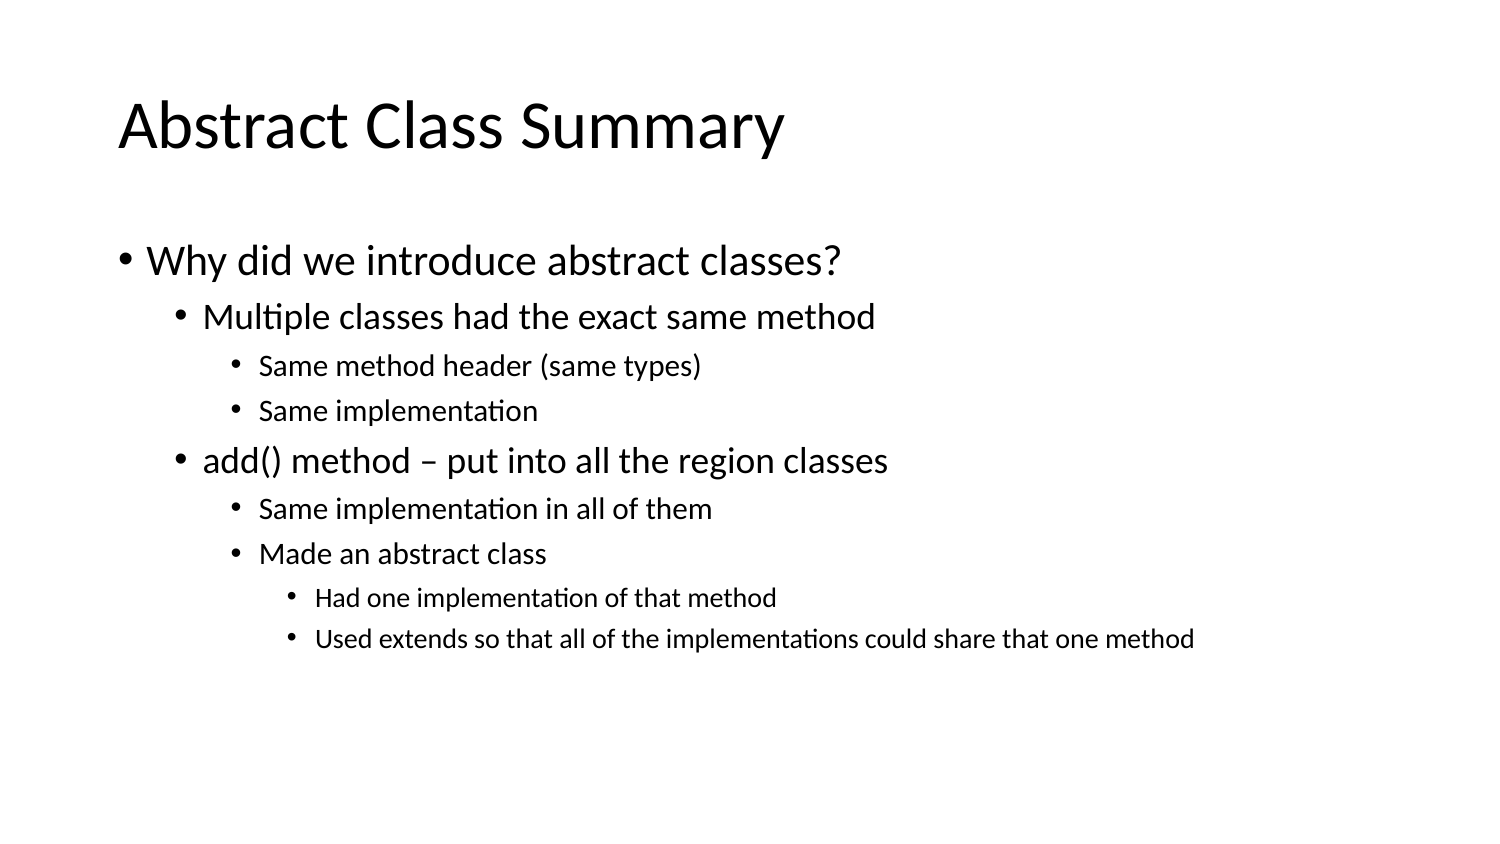

# Abstract Class Summary
Why did we introduce abstract classes?
Multiple classes had the exact same method
Same method header (same types)
Same implementation
add() method – put into all the region classes
Same implementation in all of them
Made an abstract class
Had one implementation of that method
Used extends so that all of the implementations could share that one method